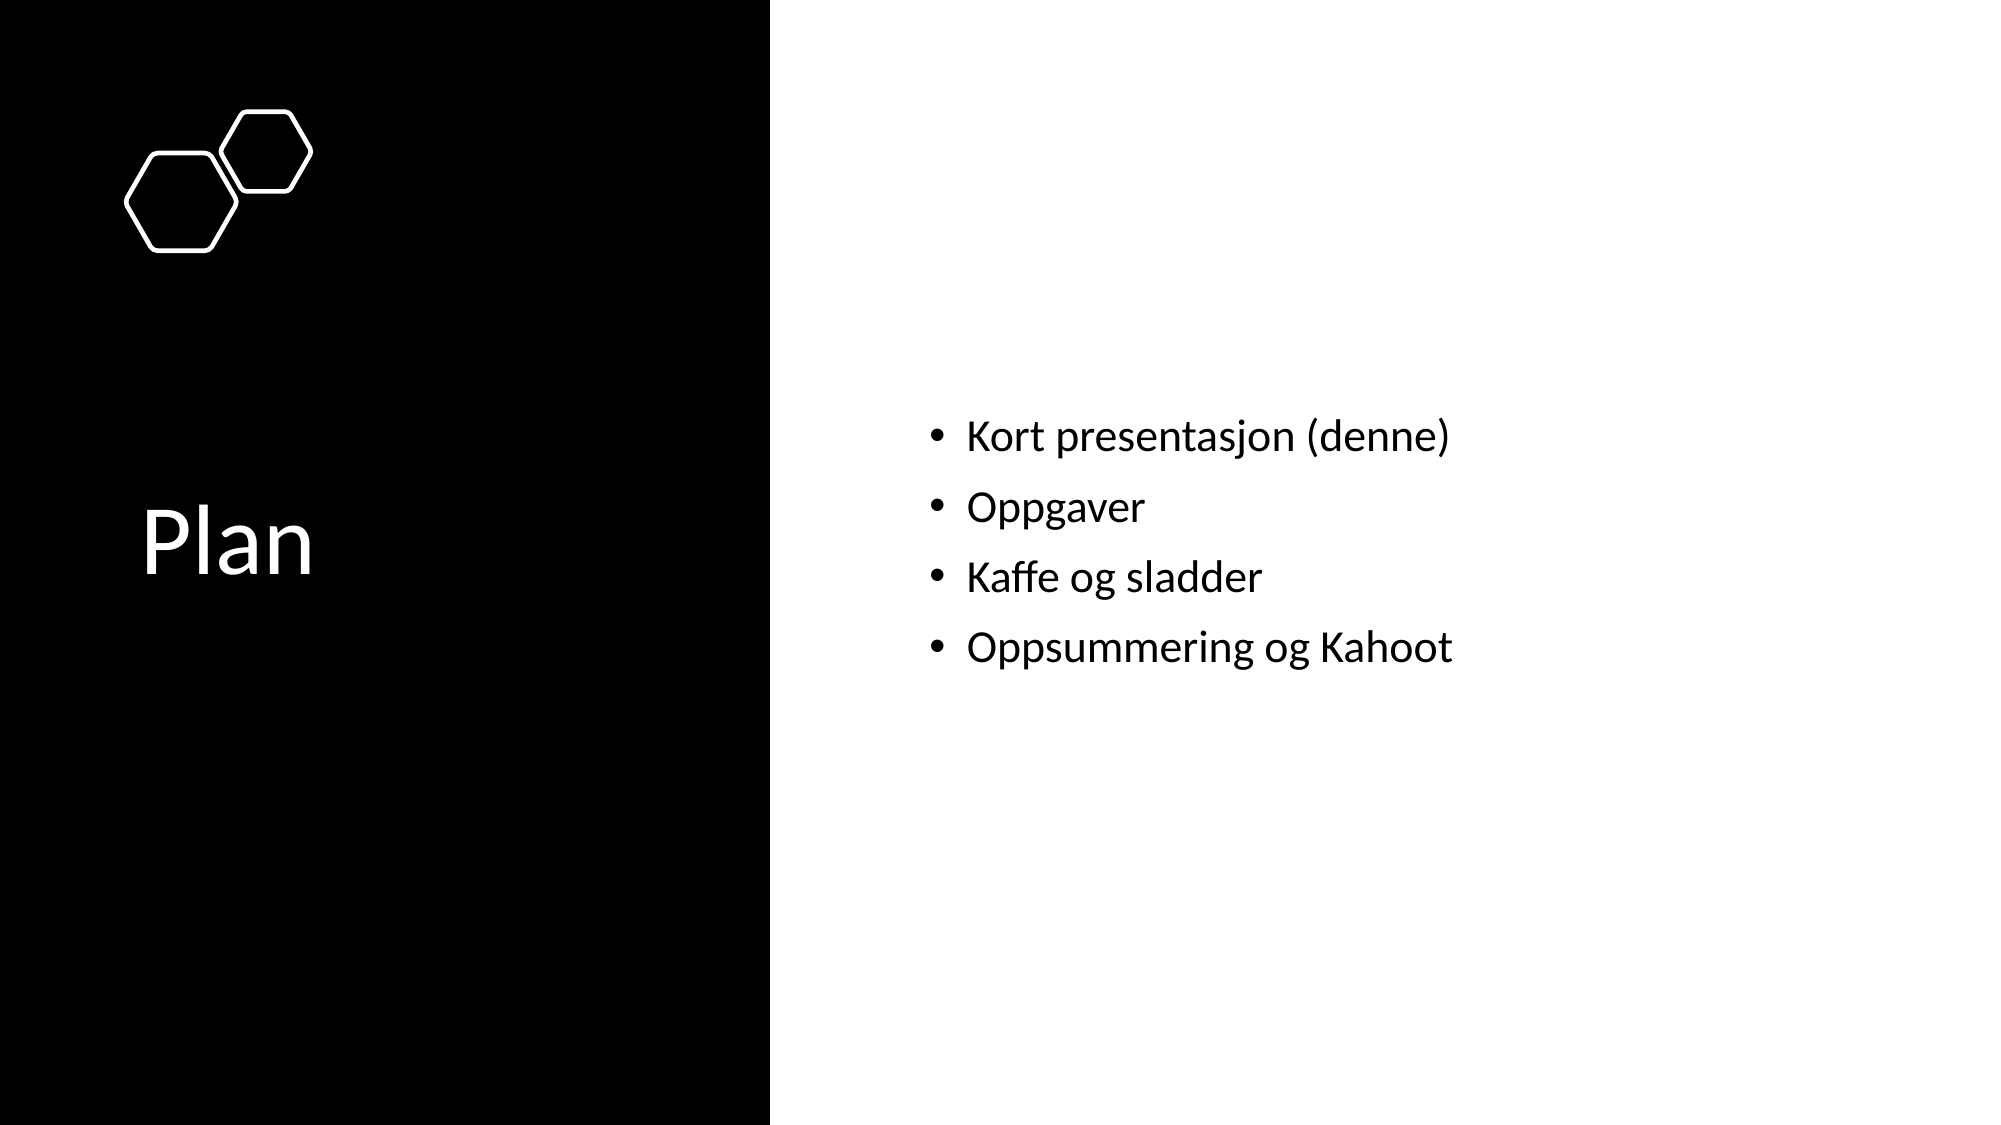

# Plan
Kort presentasjon (denne)
Oppgaver
Kaffe og sladder
Oppsummering og Kahoot